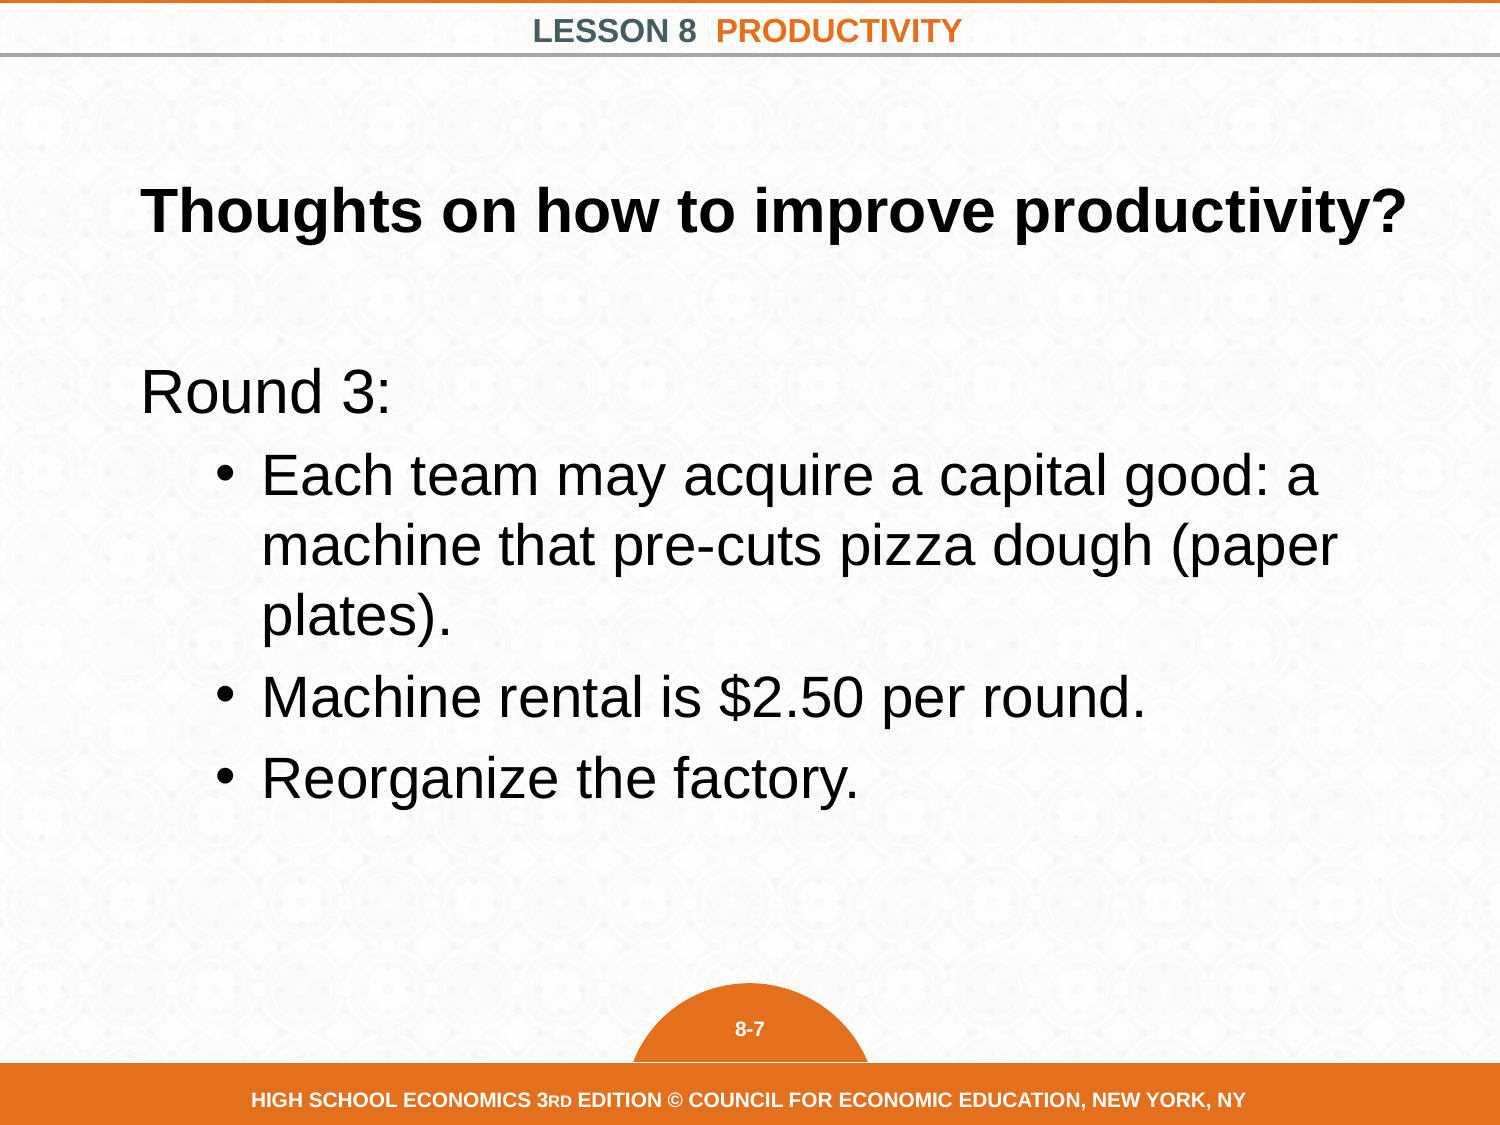

Thoughts on how to improve productivity?

Round 3:
Each team may acquire a capital good: a machine that pre-cuts pizza dough (paper plates).
Machine rental is $2.50 per round.
Reorganize the factory.